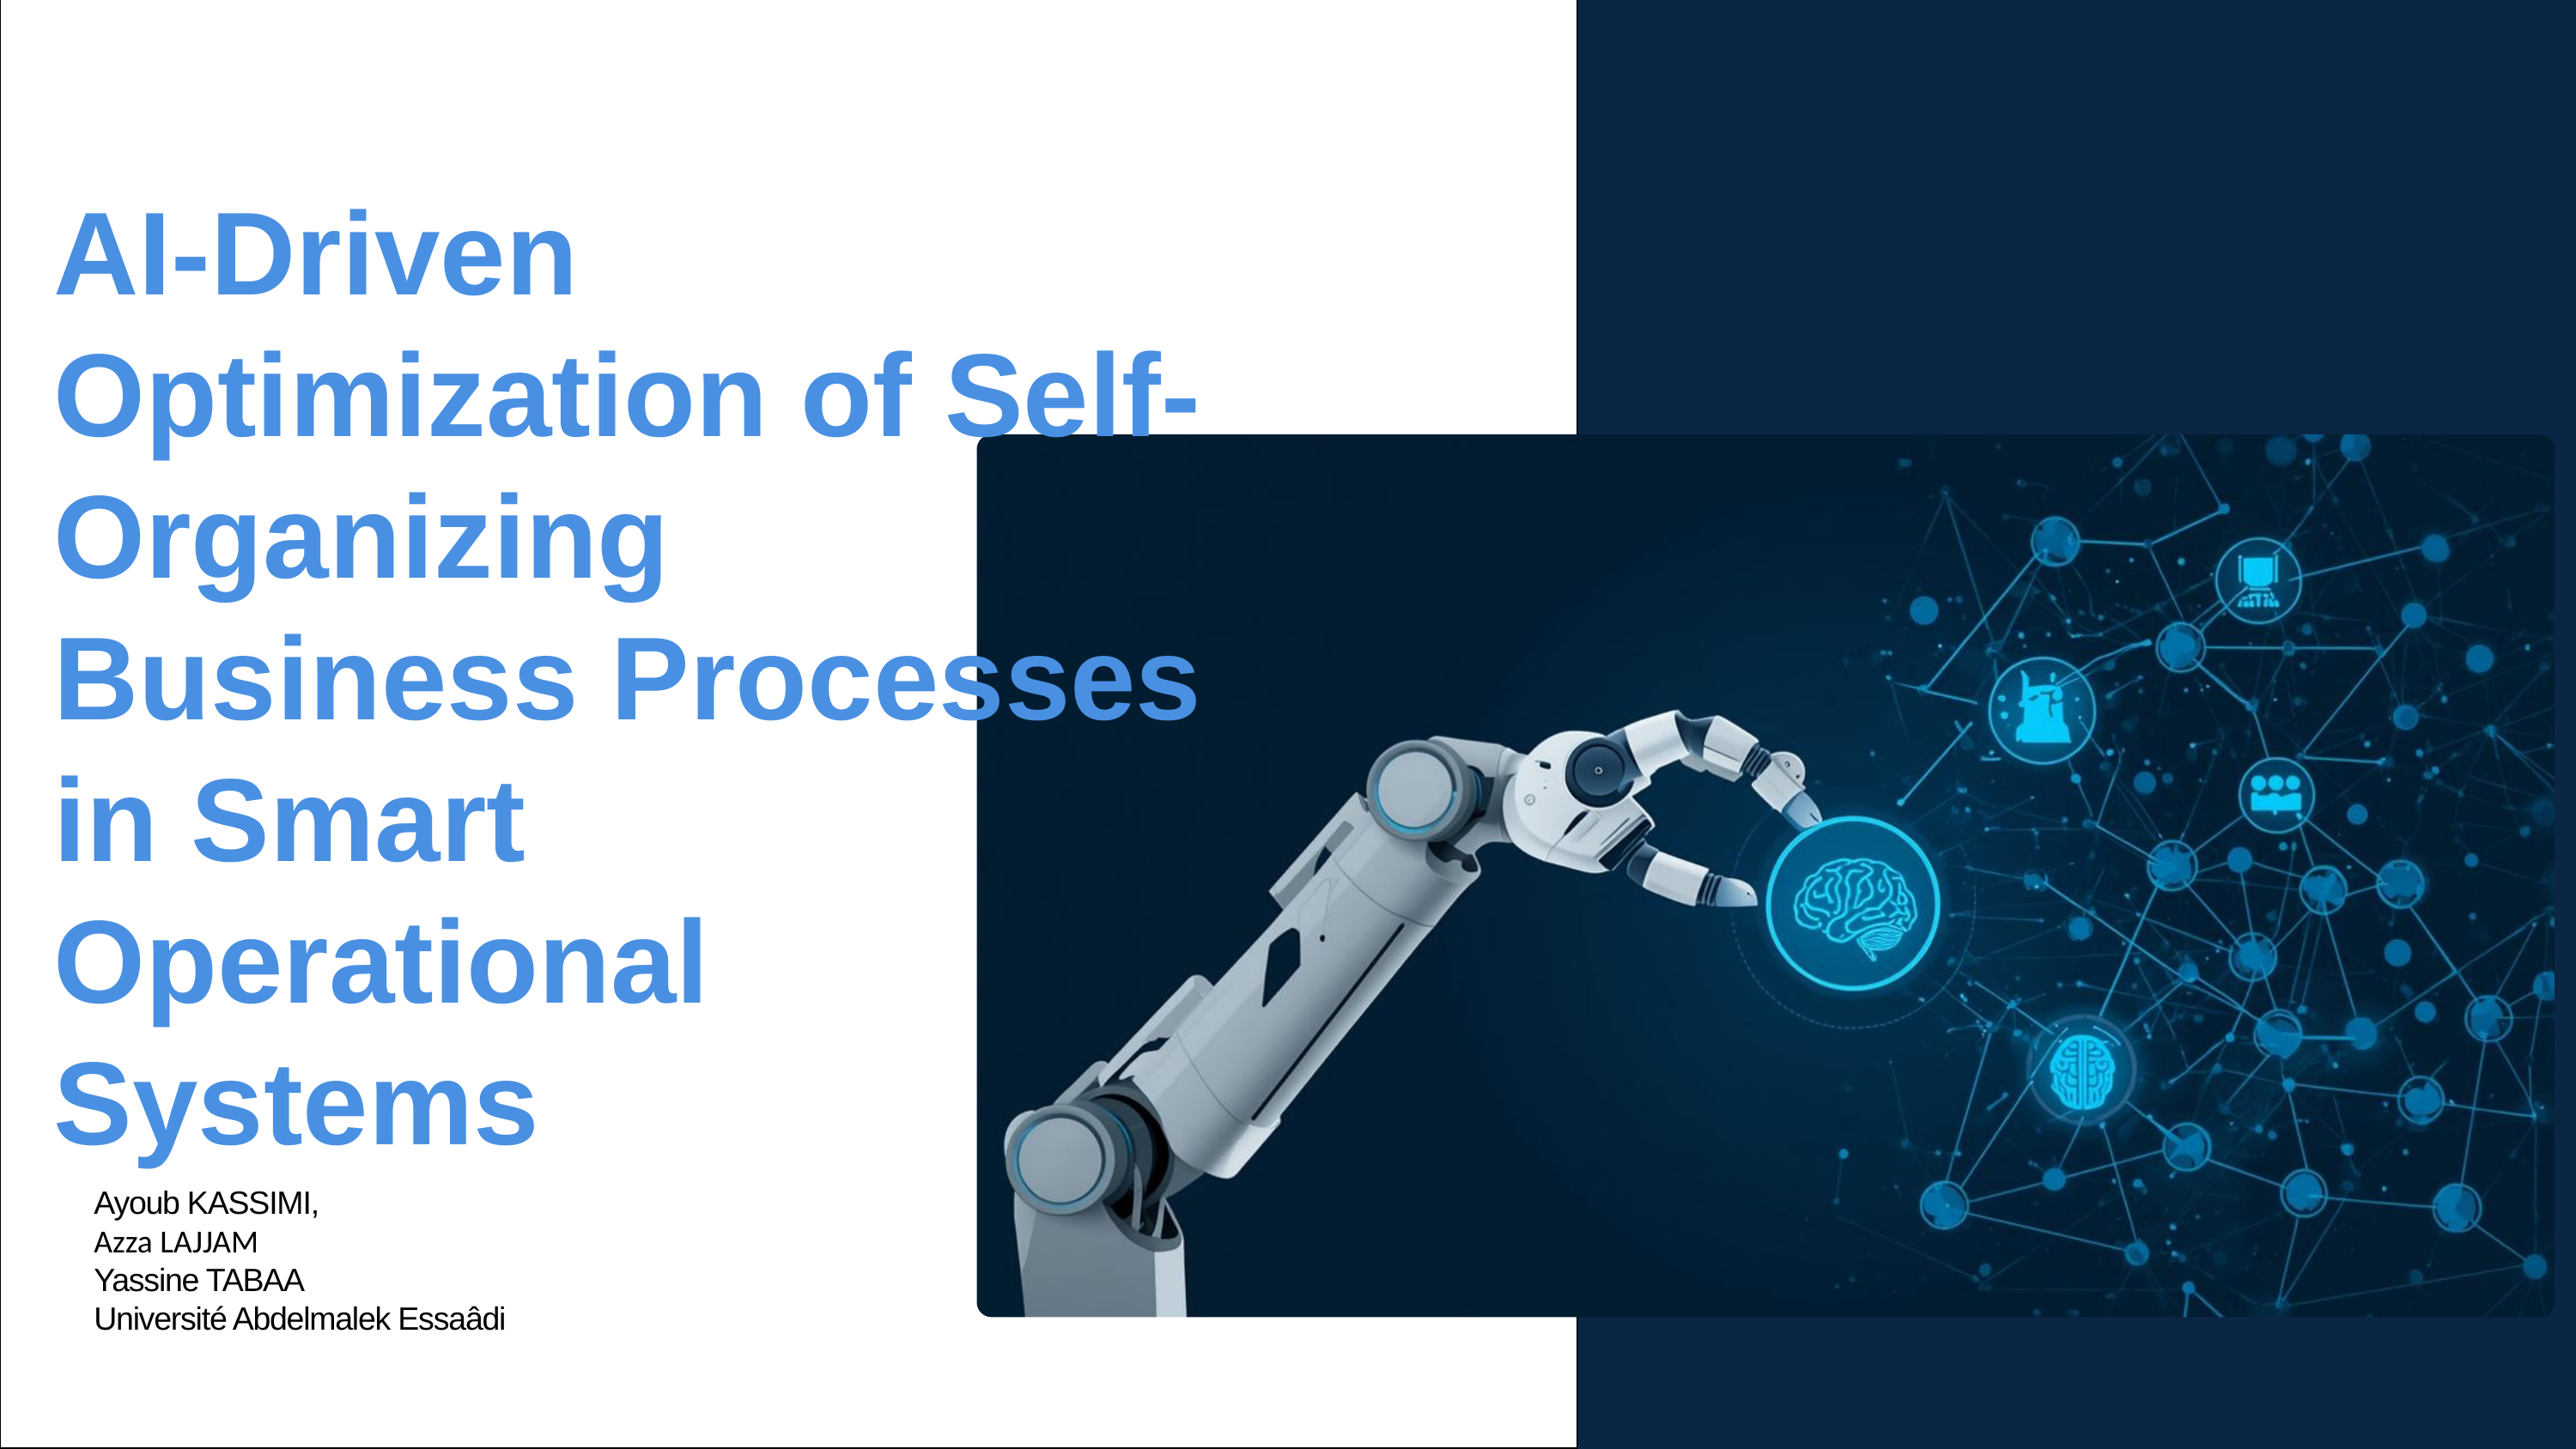

AI-Driven Optimization of Self-Organizing Business Processes
in Smart Operational Systems

Ayoub KASSIMI,
Azza LAJJAM
Yassine TABAA
Université Abdelmalek Essaâdi